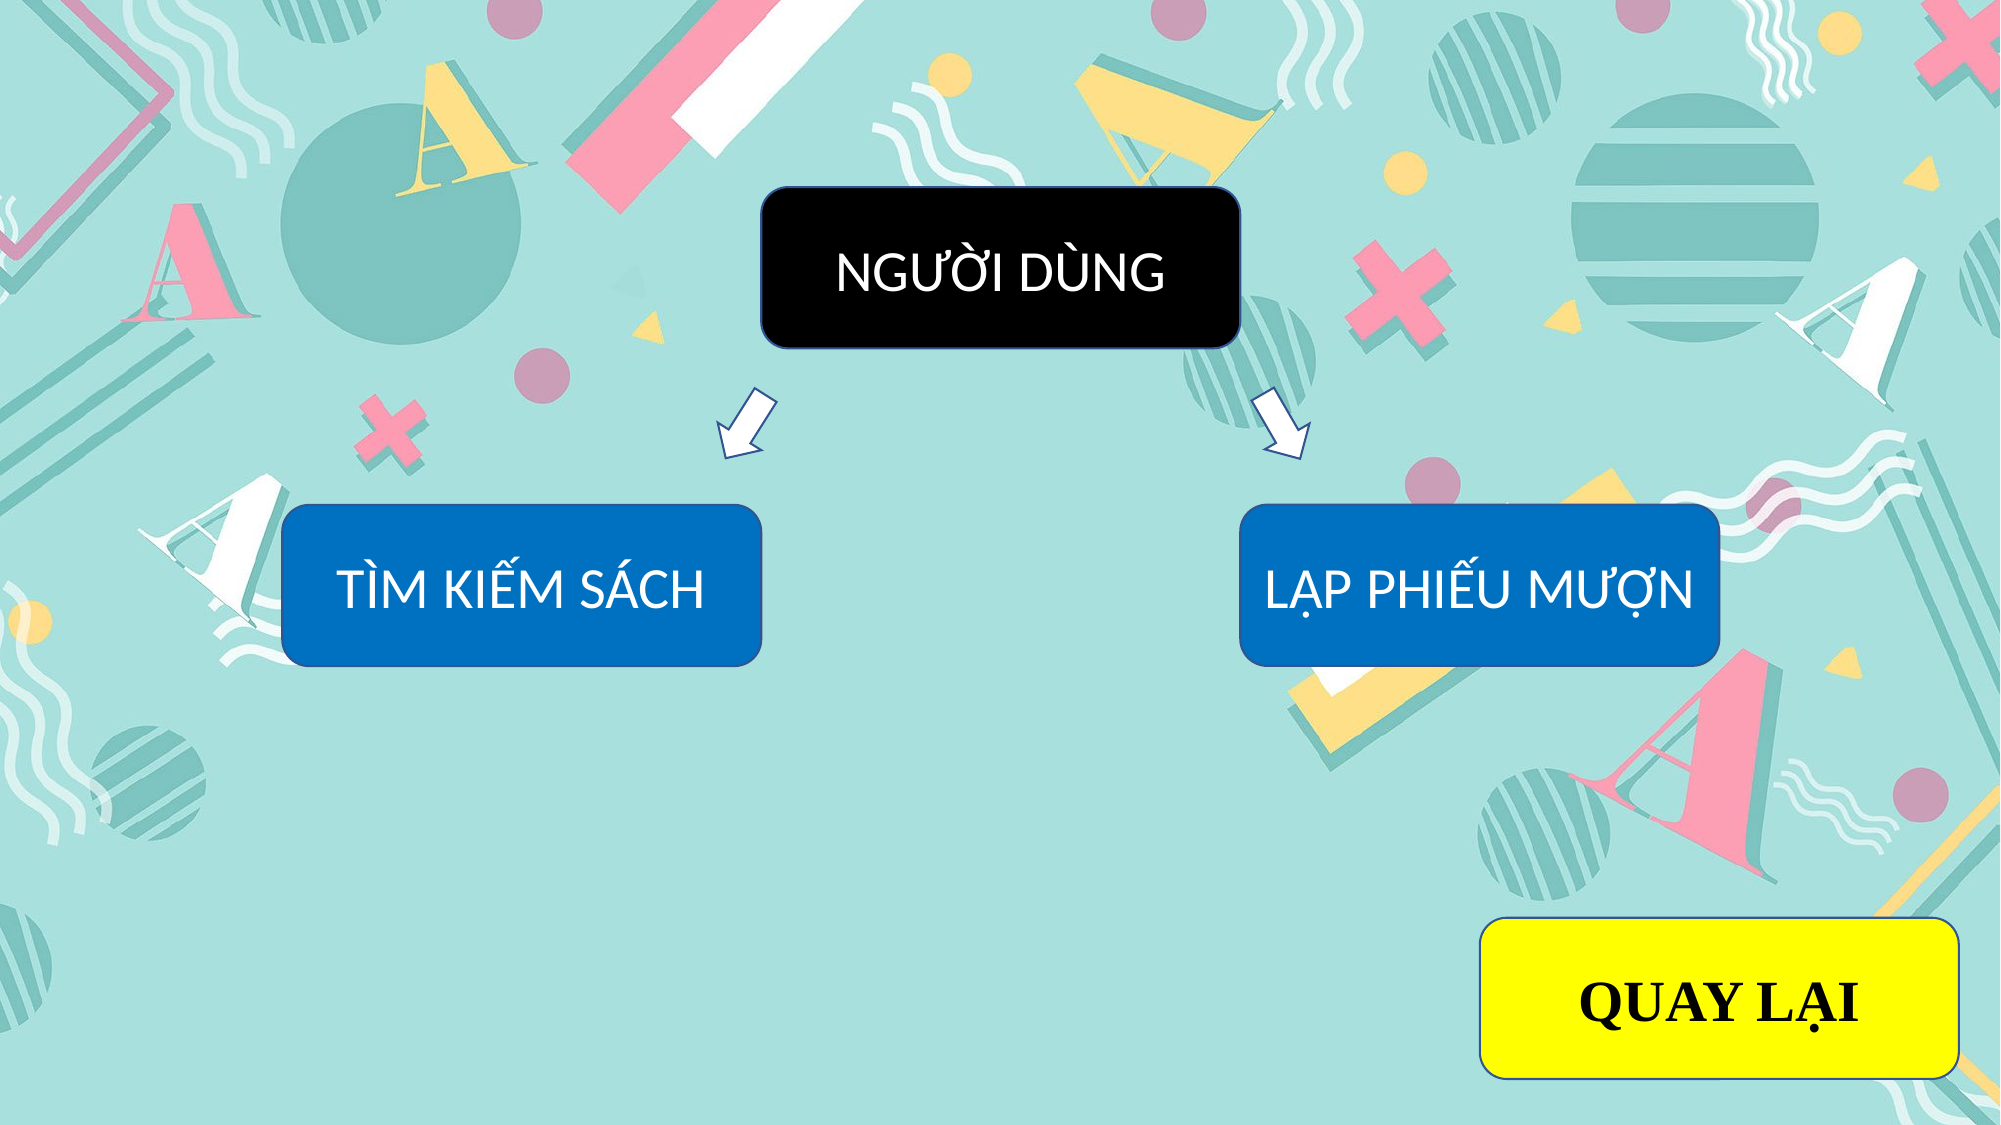

NGƯỜI DÙNG

LẬP PHIẾU MƯỢN
TÌM KIẾM SÁCH
QUAY LẠI